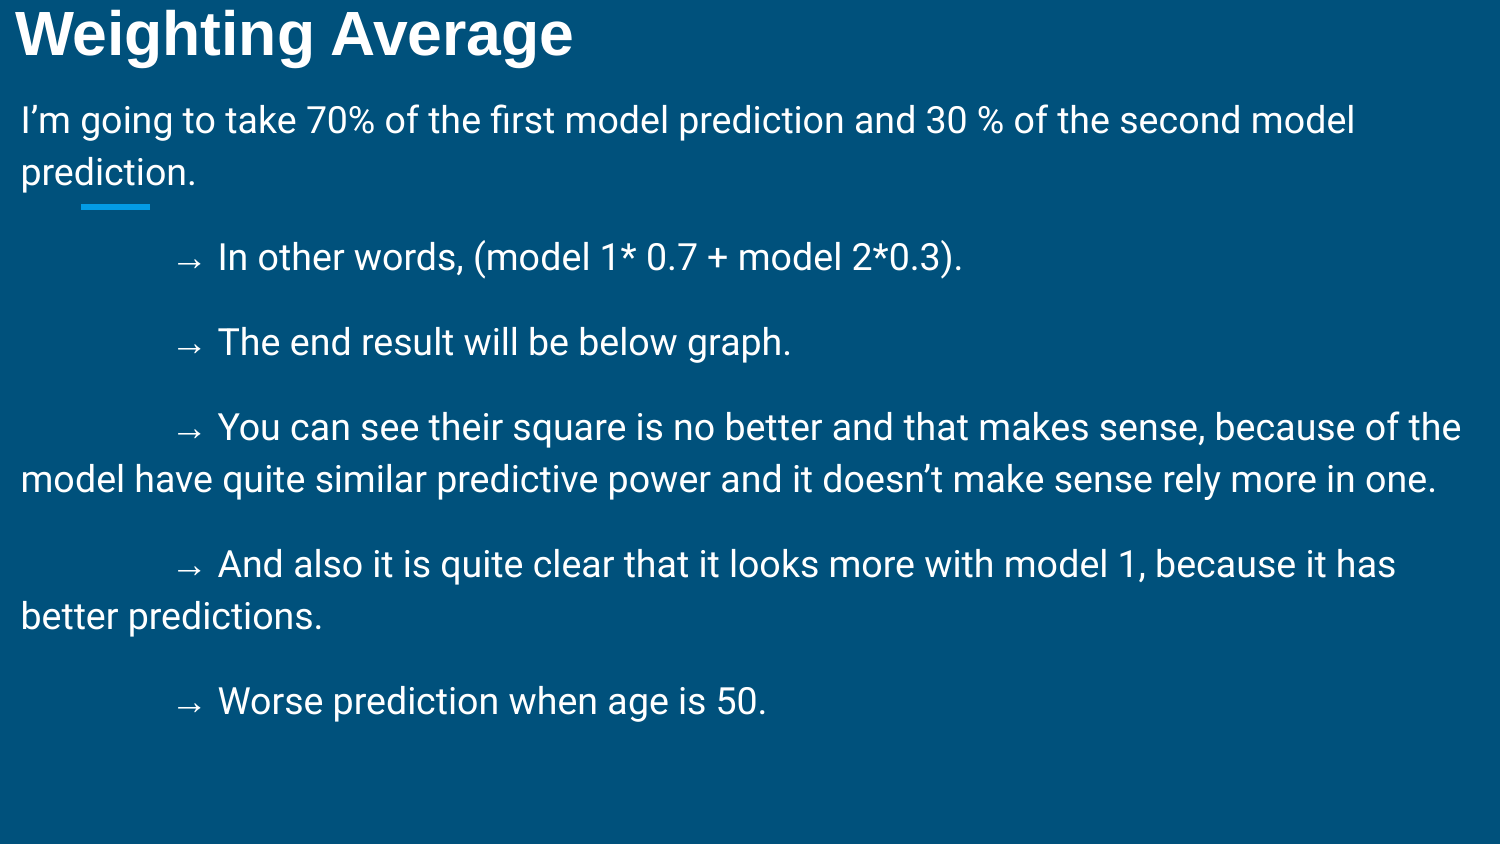

# Weighting Average
I’m going to take 70% of the first model prediction and 30 % of the second model prediction.
	→ In other words, (model 1* 0.7 + model 2*0.3).
	→ The end result will be below graph.
	→ You can see their square is no better and that makes sense, because of the model have quite similar predictive power and it doesn’t make sense rely more in one.
	→ And also it is quite clear that it looks more with model 1, because it has better predictions.
	→ Worse prediction when age is 50.